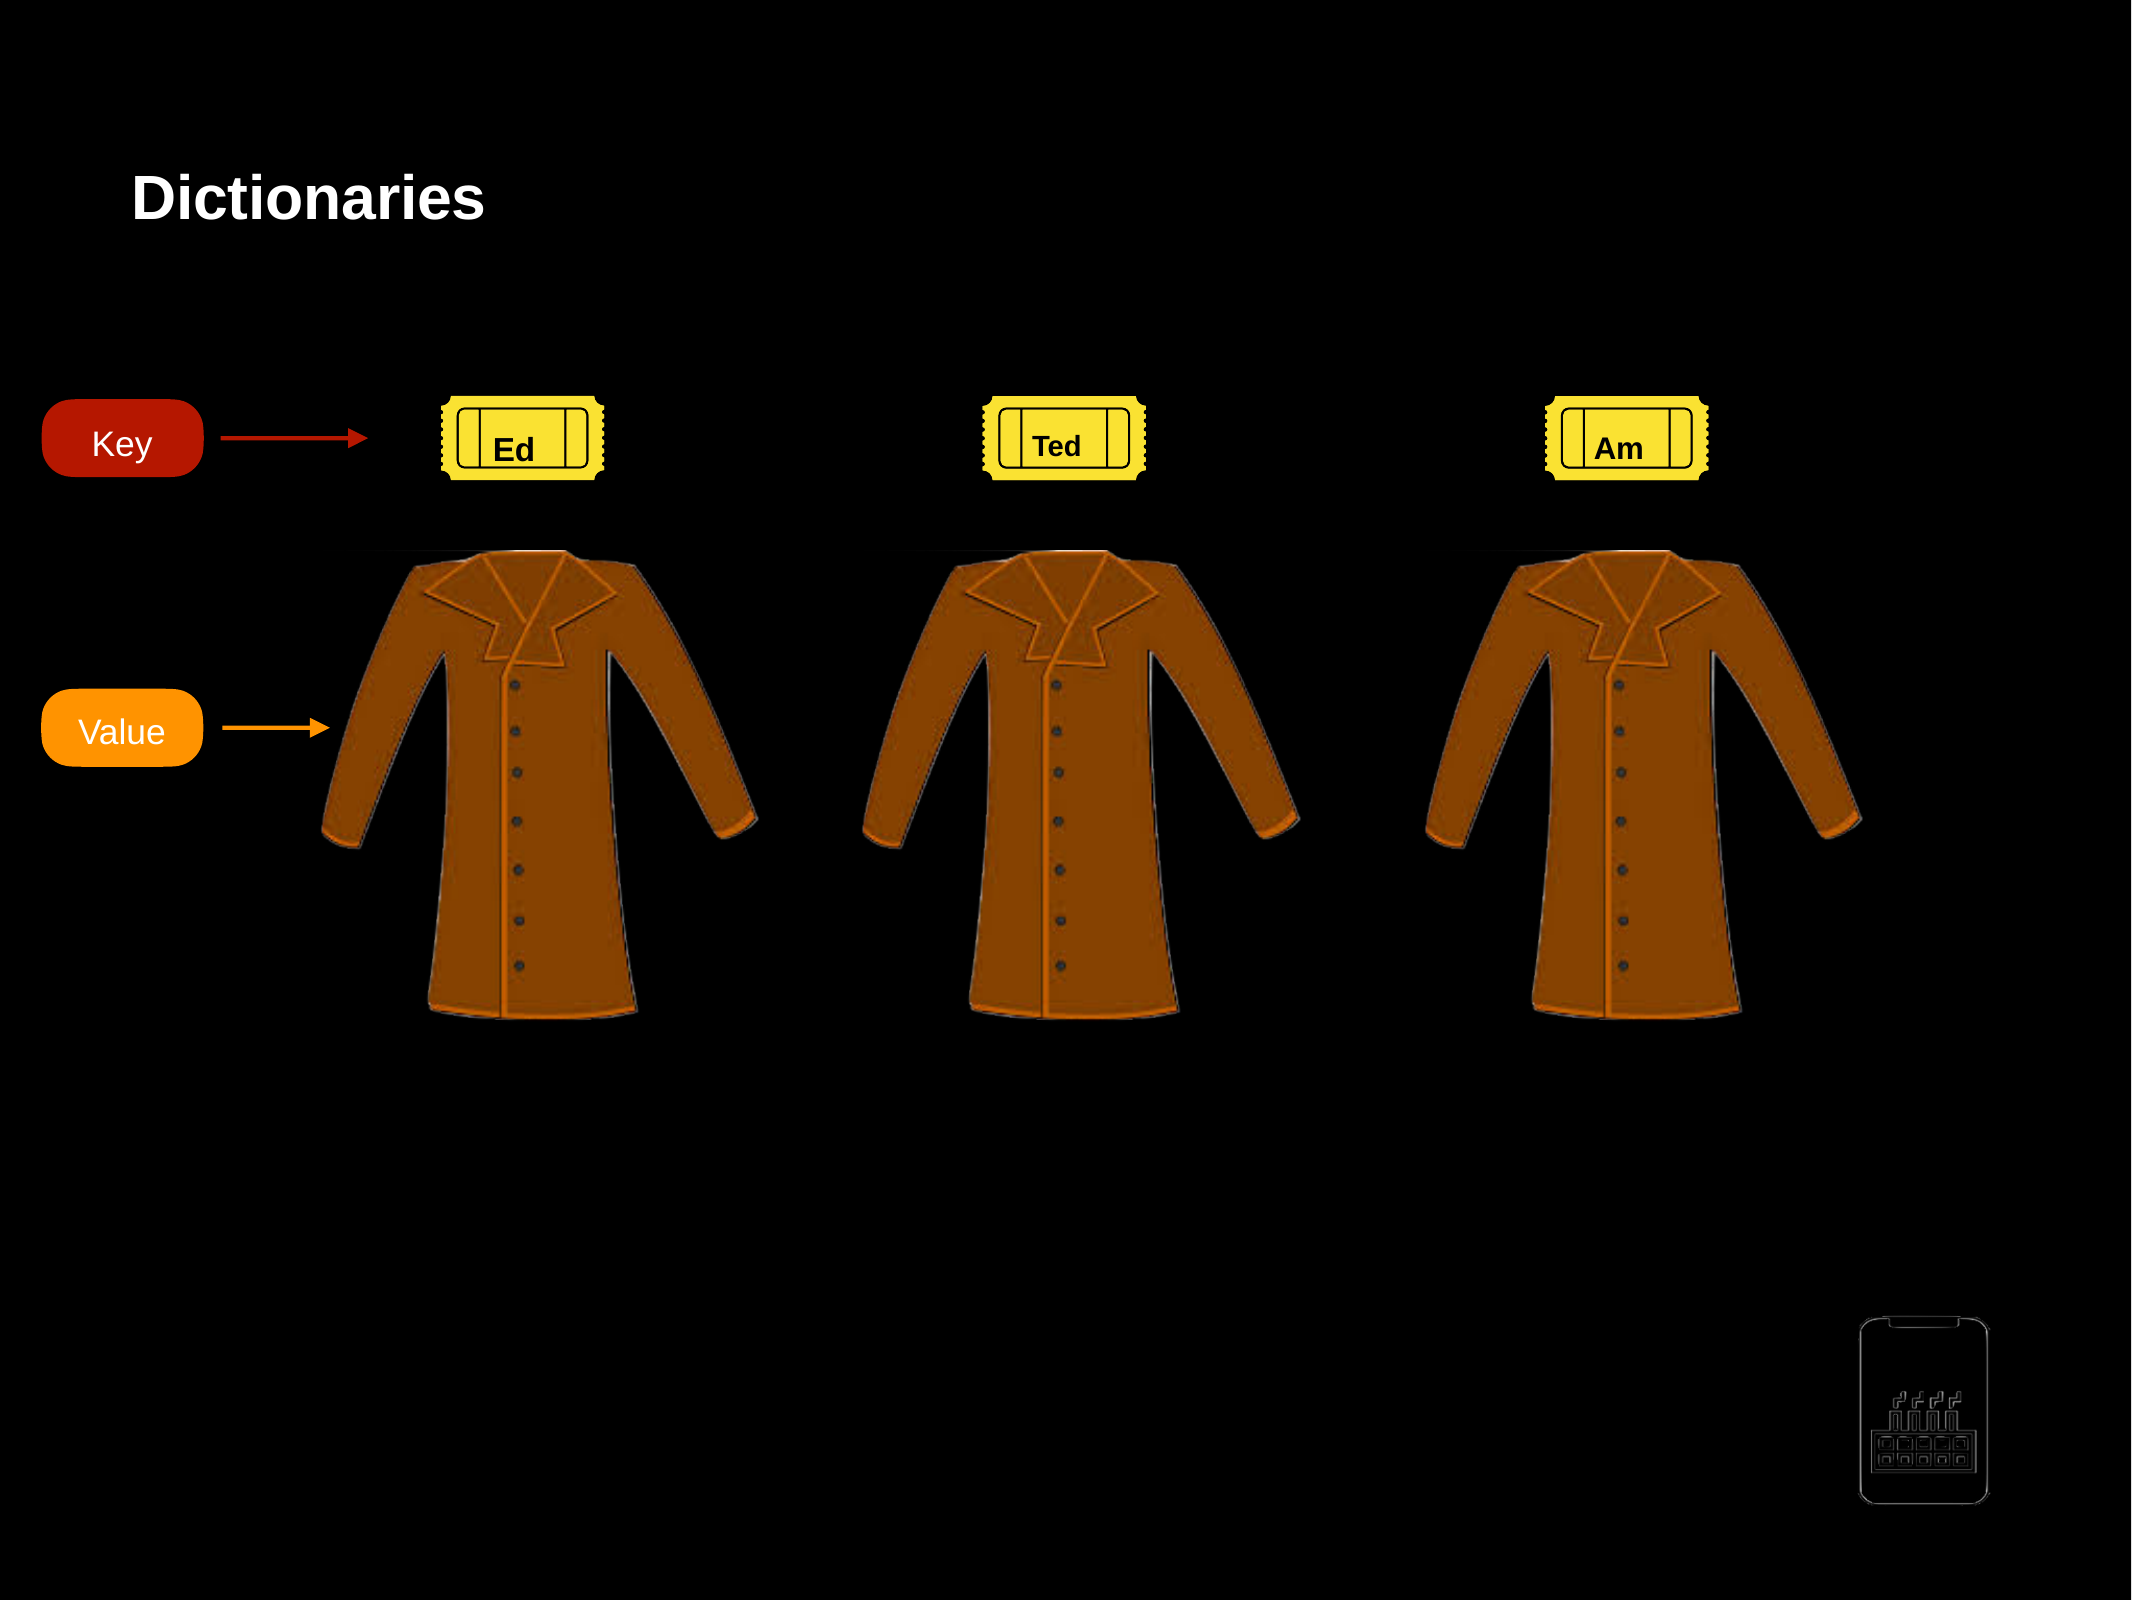

Dictionaries

Key
Tedy
Amy
Edy

Value

AppMillers
www.appmillers.com